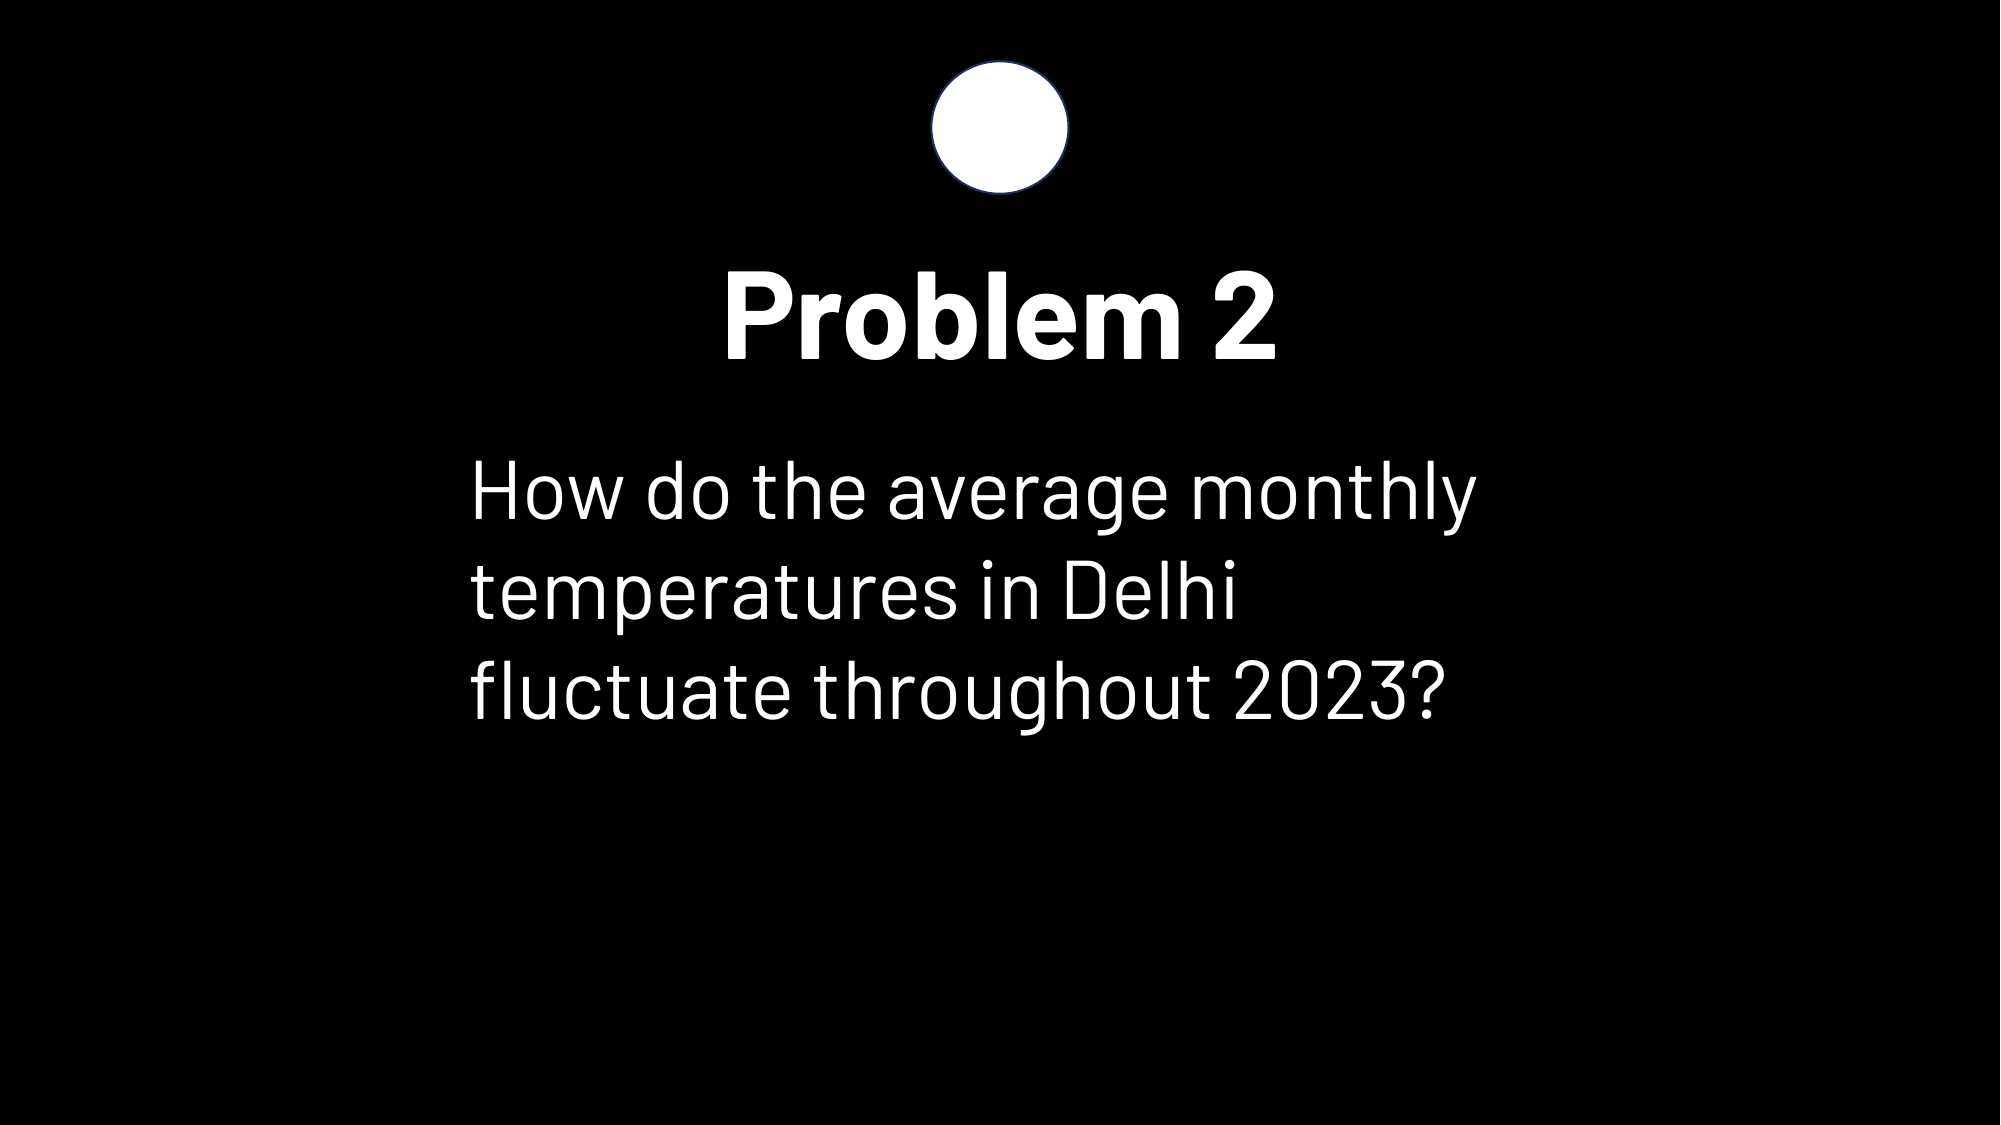

Problem 2
How do the average monthly temperatures in Delhi fluctuate throughout 2023?